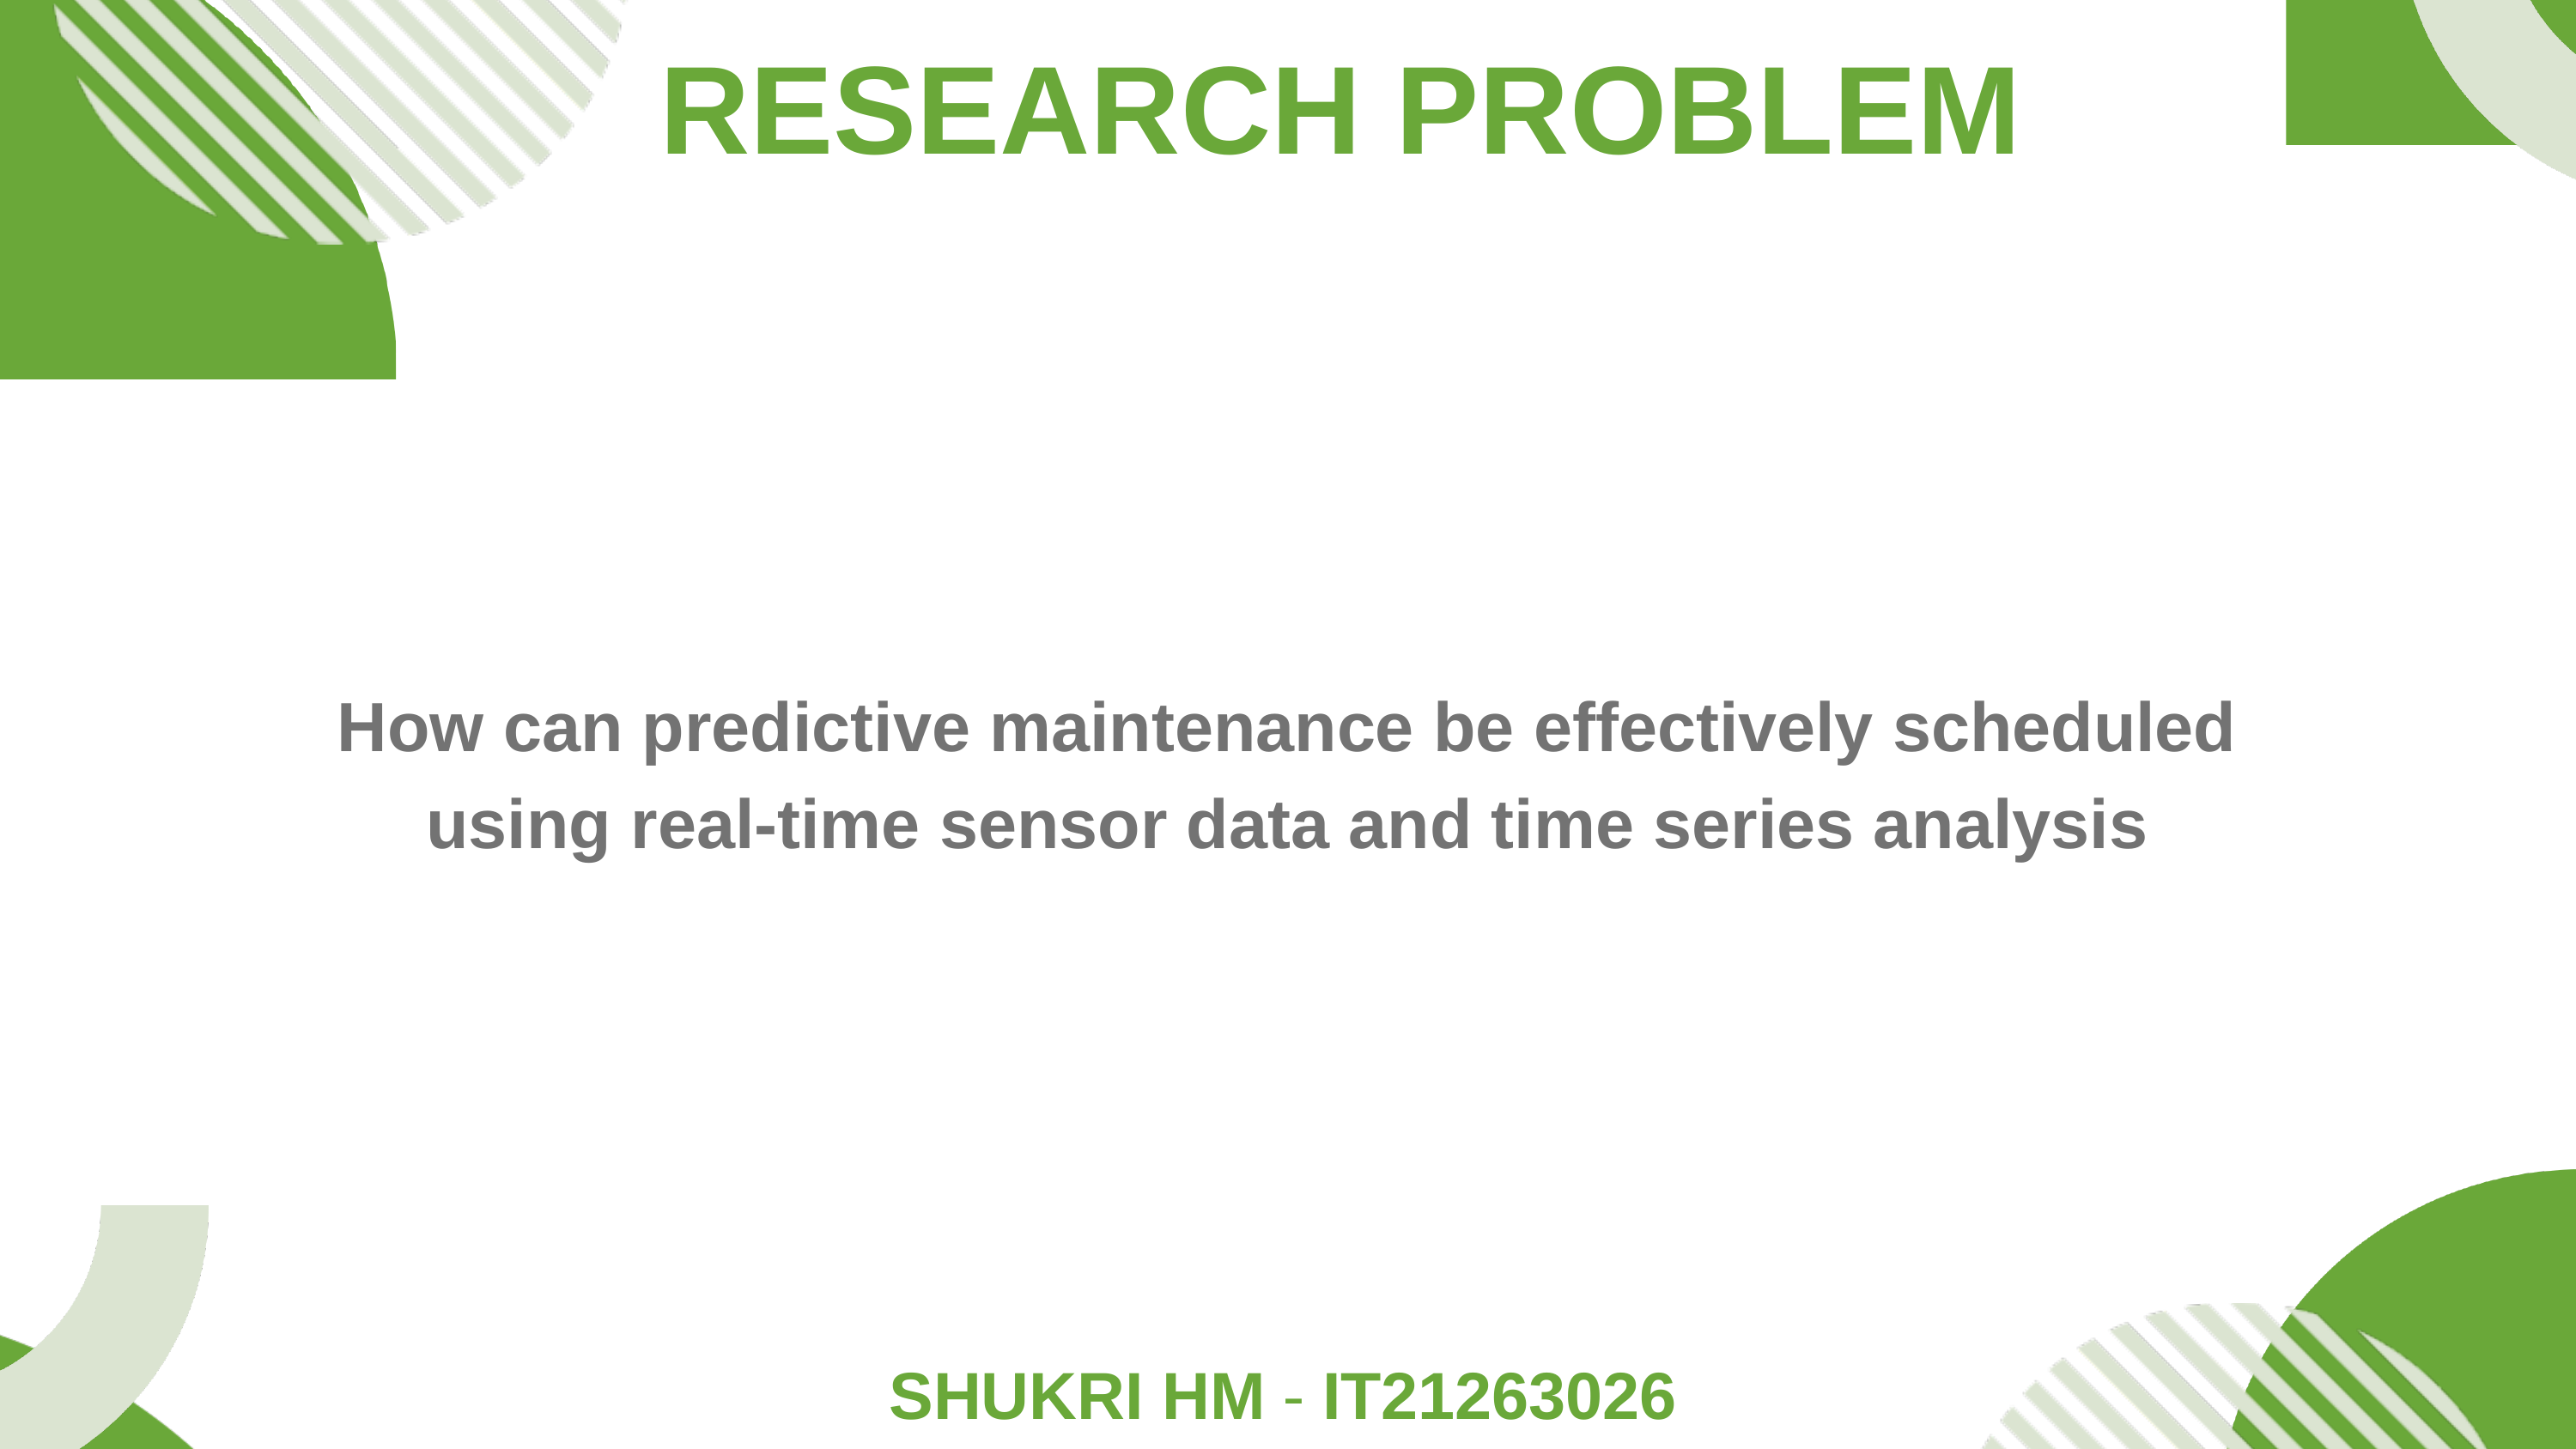

RESEARCH PROBLEM

How can predictive maintenance be effectively scheduled using real-time sensor data and time series analysis

SHUKRI HM - IT21263026